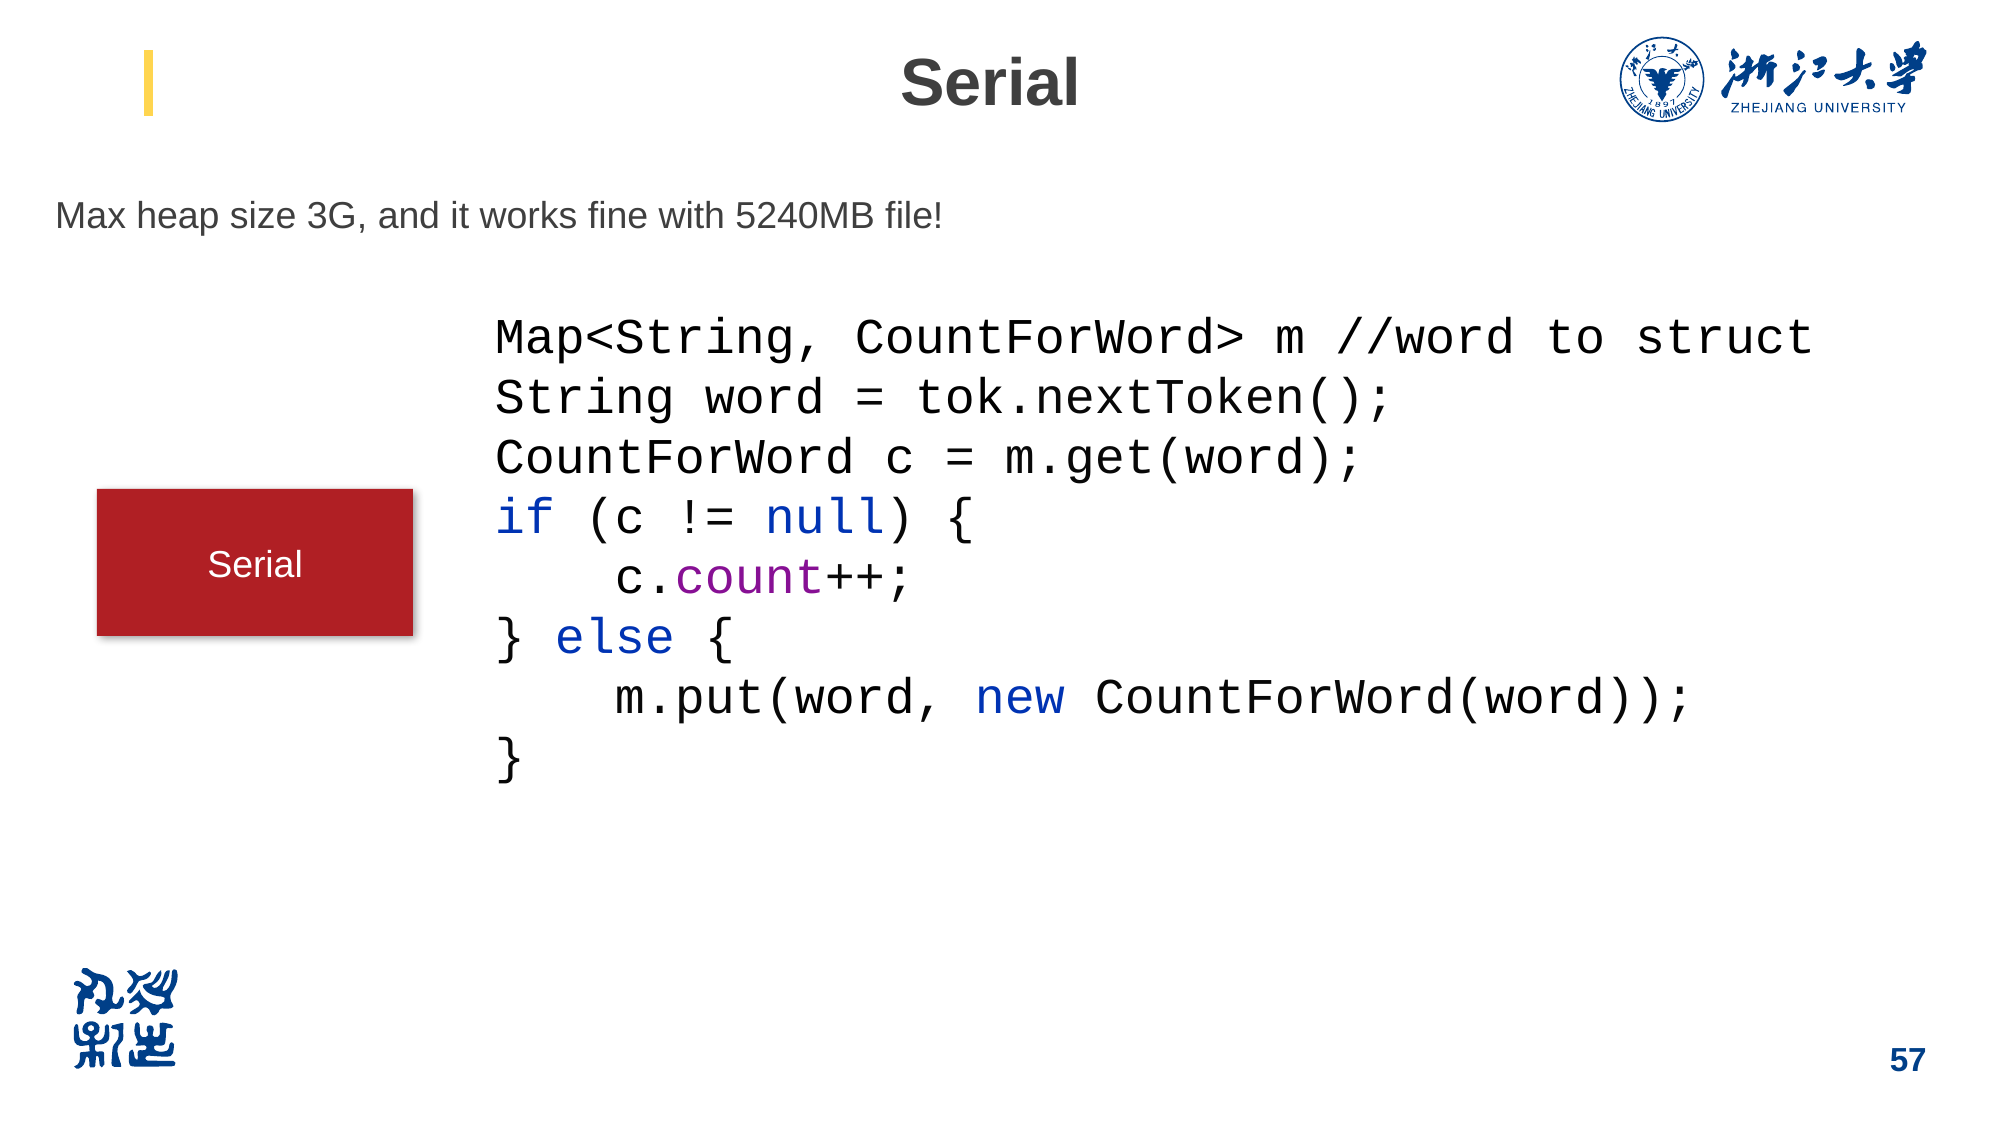

# Serial

Max heap size 3G, and it works fine with 5240MB file!

Map<String, CountForWord> m //word to struct
String word = tok.nextToken();
CountForWord c = m.get(word);
if (c != null) {
    c.count++;
} else {
    m.put(word, new CountForWord(word));
}
Serial
57